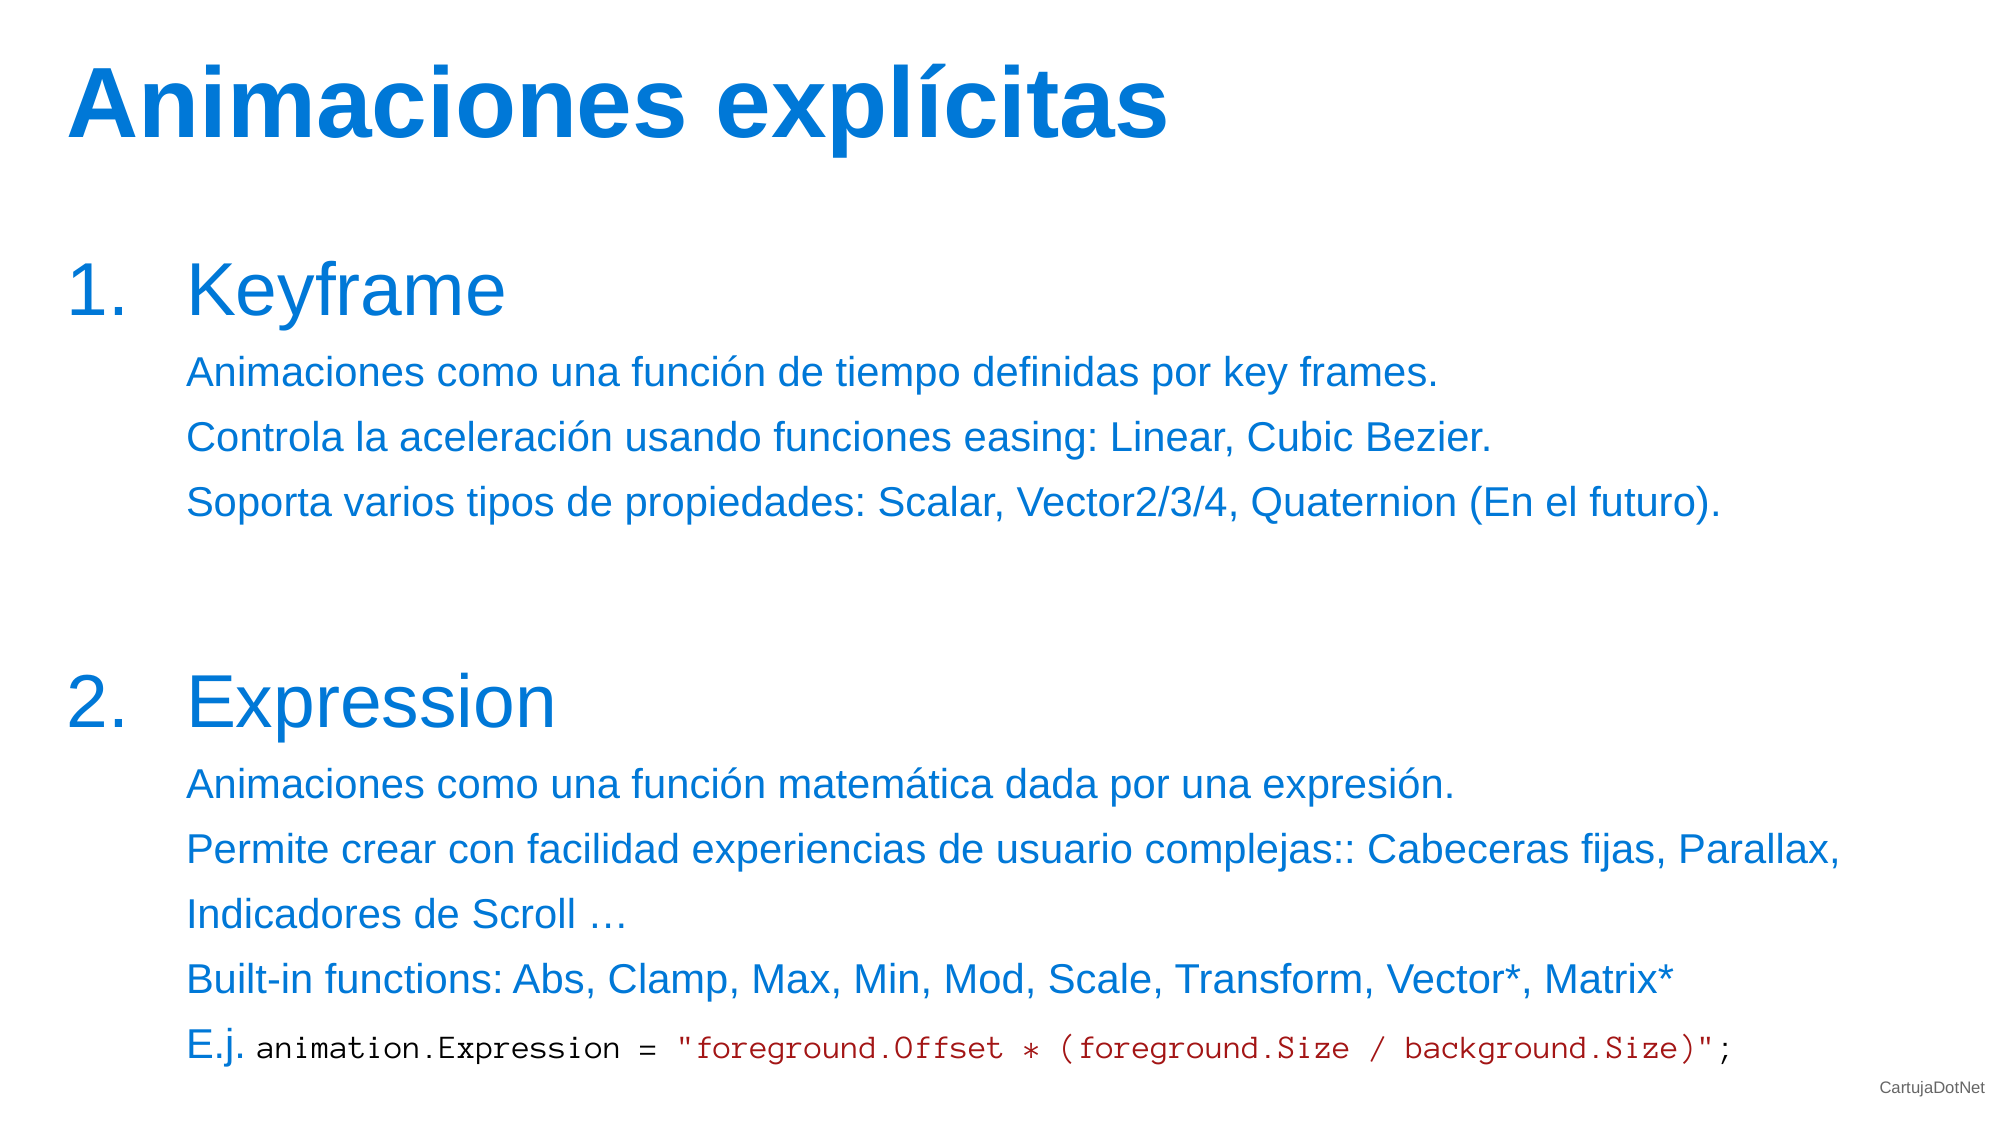

# Animaciones explícitas
Keyframe
Animaciones como una función de tiempo definidas por key frames.
Controla la aceleración usando funciones easing: Linear, Cubic Bezier.
Soporta varios tipos de propiedades: Scalar, Vector2/3/4, Quaternion (En el futuro).
Expression
Animaciones como una función matemática dada por una expresión.
Permite crear con facilidad experiencias de usuario complejas:: Cabeceras fijas, Parallax, Indicadores de Scroll …
Built-in functions: Abs, Clamp, Max, Min, Mod, Scale, Transform, Vector*, Matrix*
E.j. animation.Expression = "foreground.Offset * (foreground.Size / background.Size)";